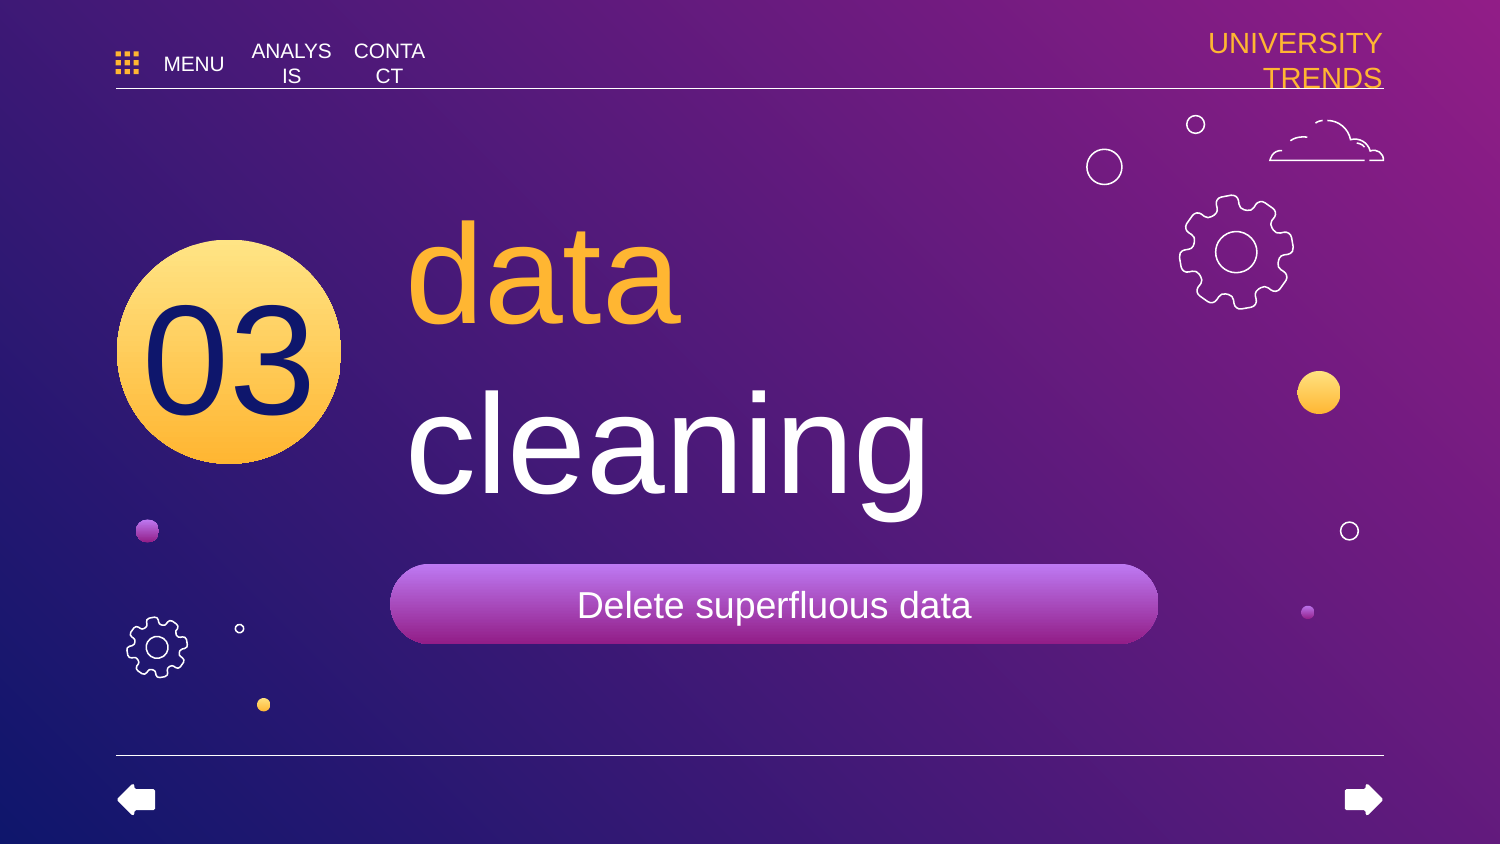

UNIVERSITY TRENDS
MENU
ANALYSIS
CONTACT

# data cleaning

03

Delete superfluous data